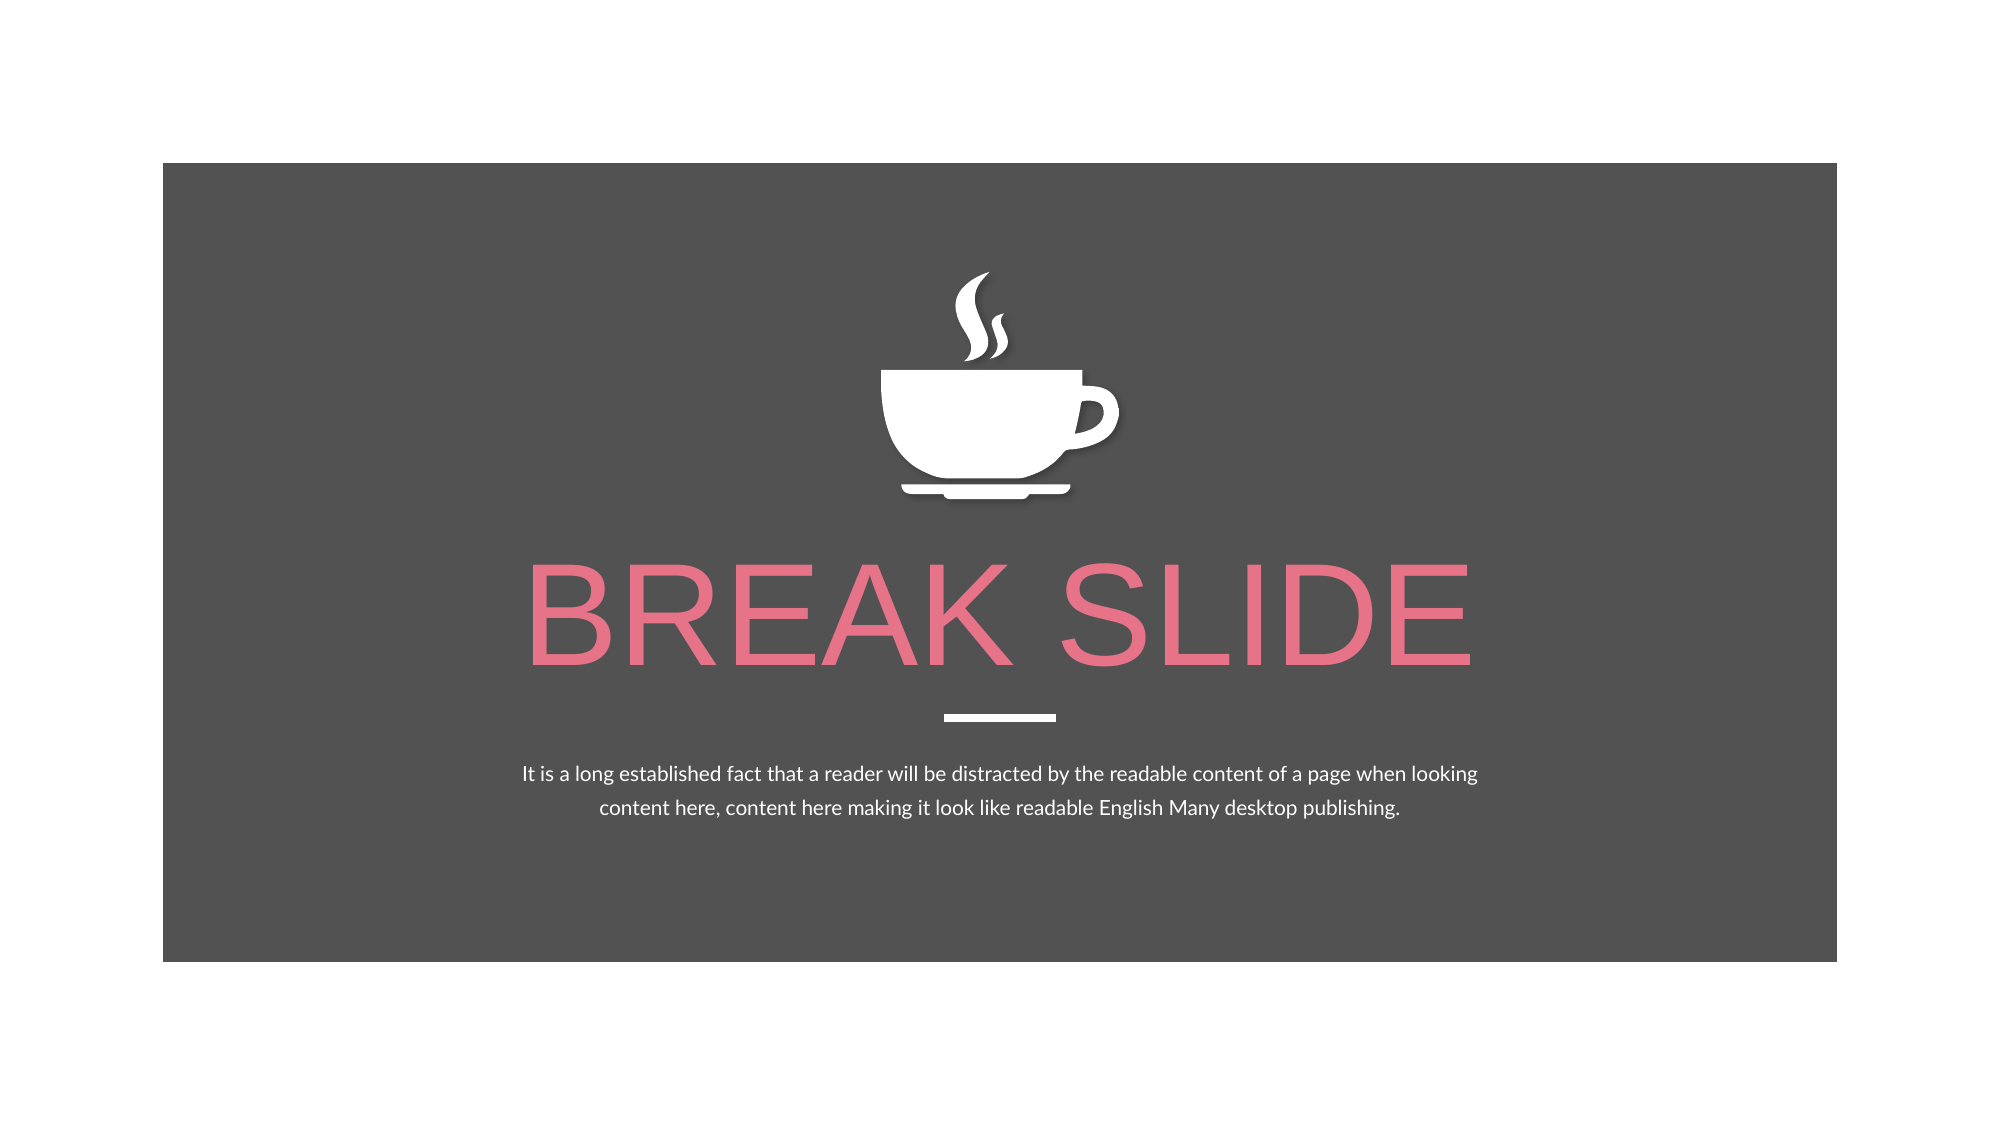

BREAK SLIDE
It is a long established fact that a reader will be distracted by the readable content of a page when looking
content here, content here making it look like readable English Many desktop publishing.